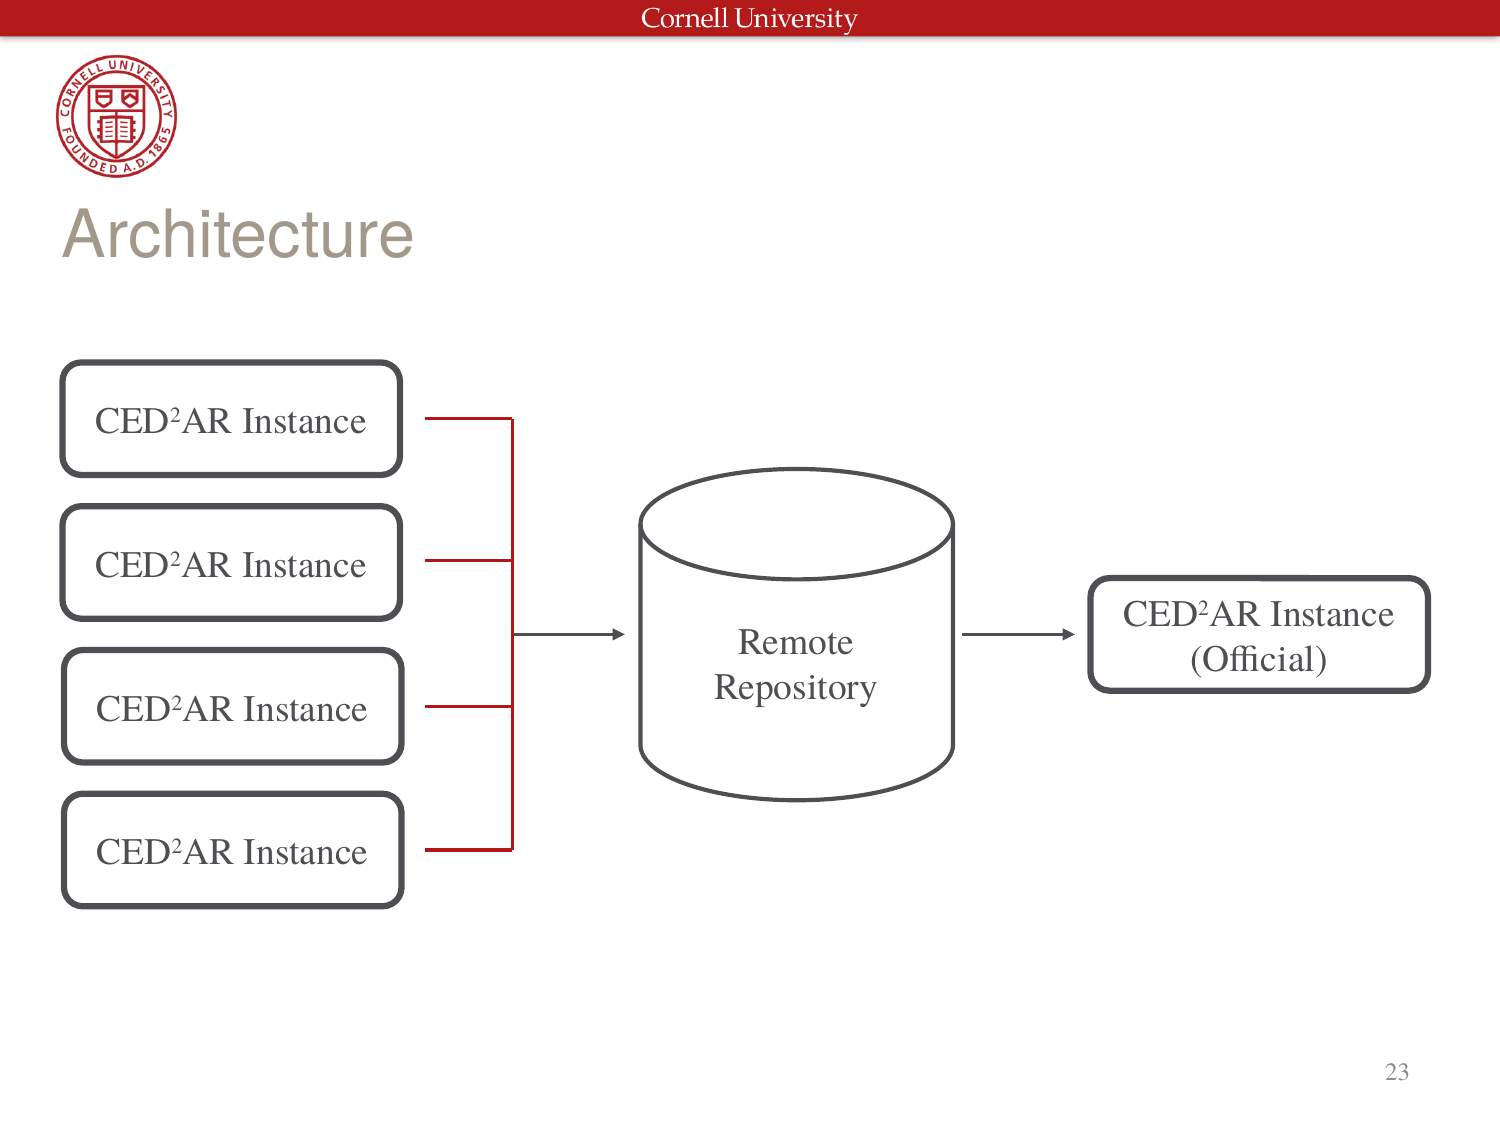

# Architecture
CED2AR Instance
Remote
Repository
CED2AR Instance
CED2AR Instance
(Official)
CED2AR Instance
CED2AR Instance
23